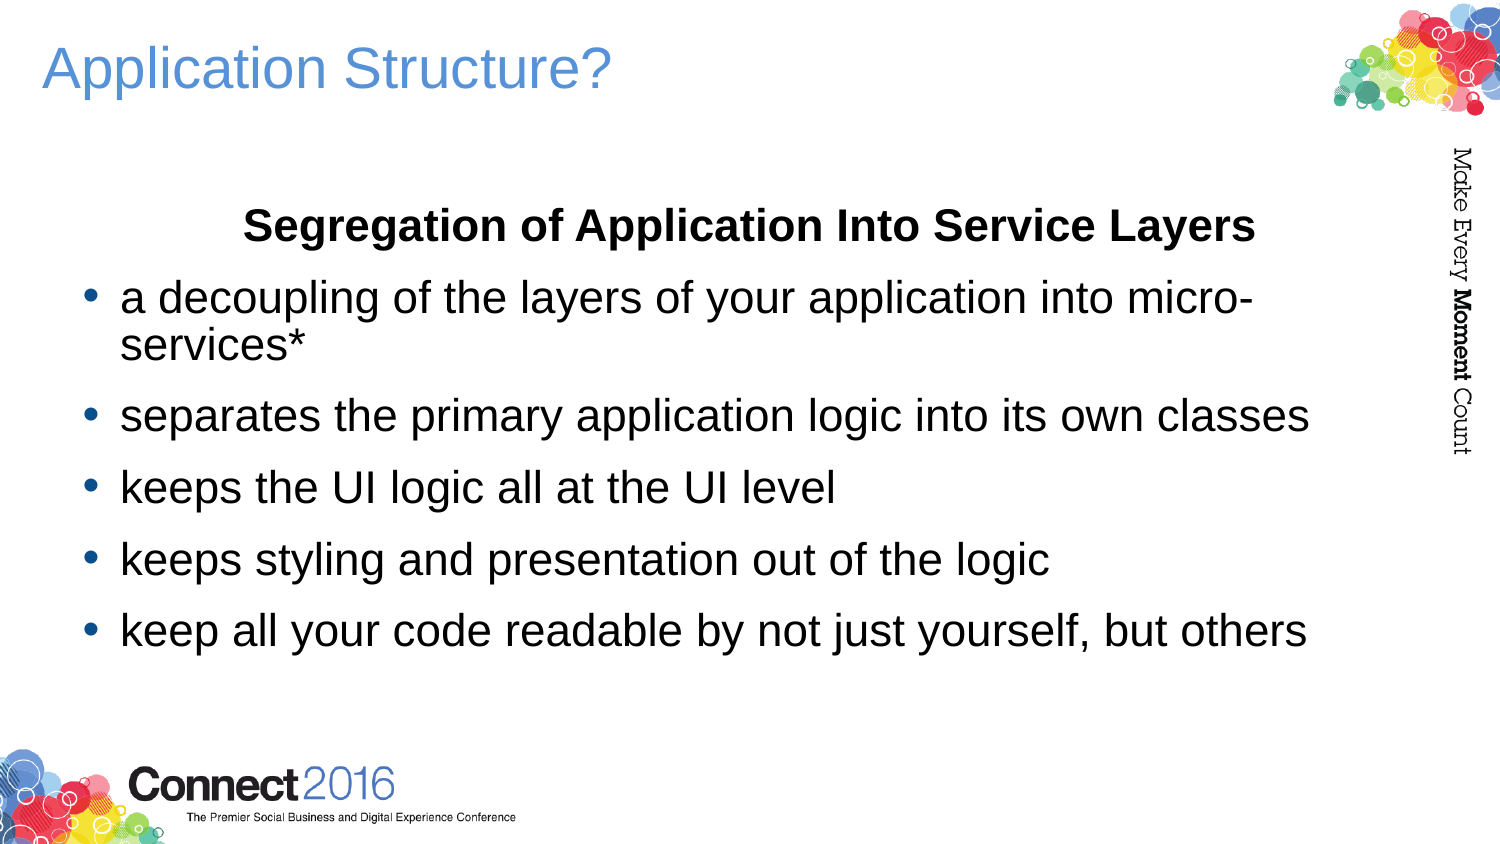

# Application Structure?
Segregation of Application Into Service Layers
a decoupling of the layers of your application into micro-services*
separates the primary application logic into its own classes
keeps the UI logic all at the UI level
keeps styling and presentation out of the logic
keep all your code readable by not just yourself, but others